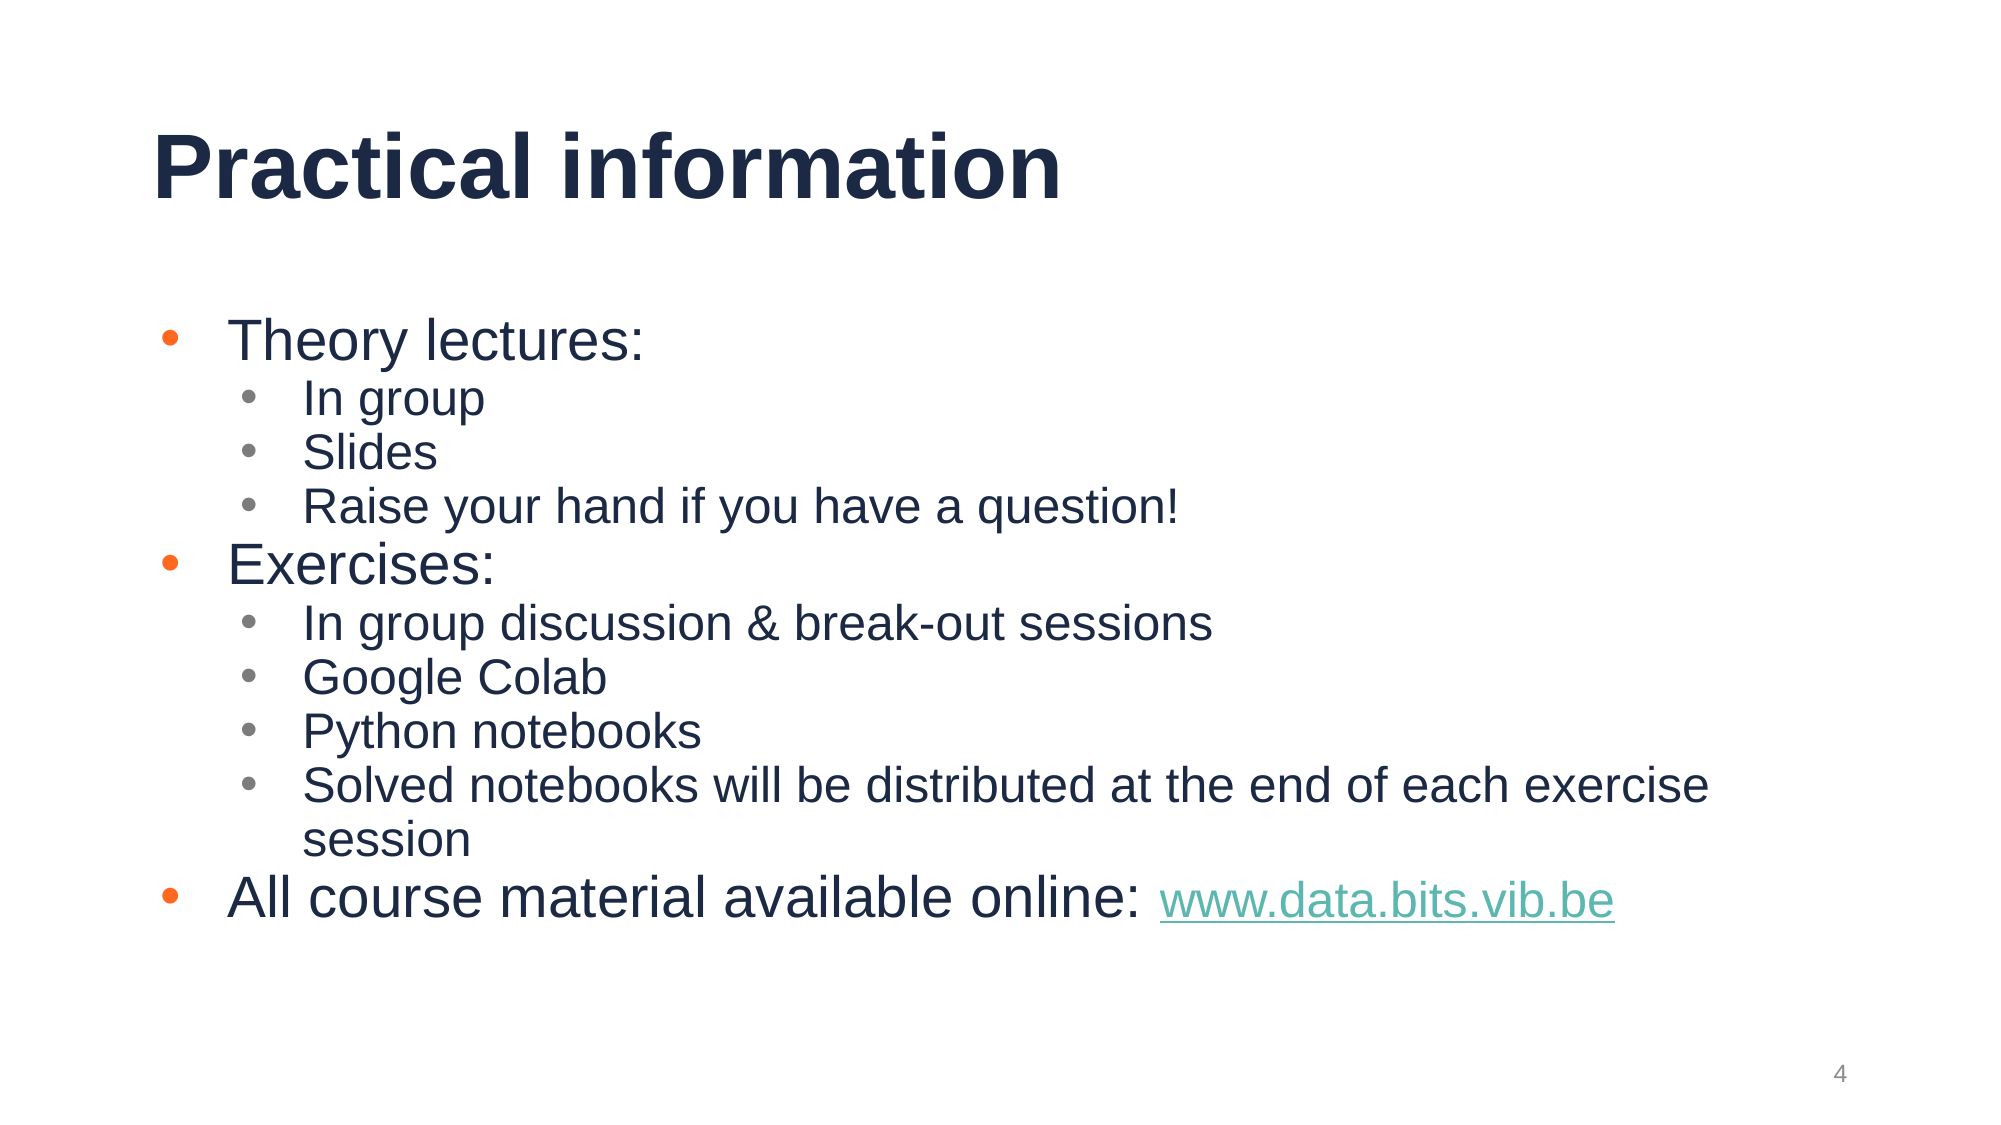

# Practical information
Theory lectures:
In group
Slides
Raise your hand if you have a question!
Exercises:
In group discussion & break-out sessions
Google Colab
Python notebooks
Solved notebooks will be distributed at the end of each exercise session
All course material available online: www.data.bits.vib.be
4